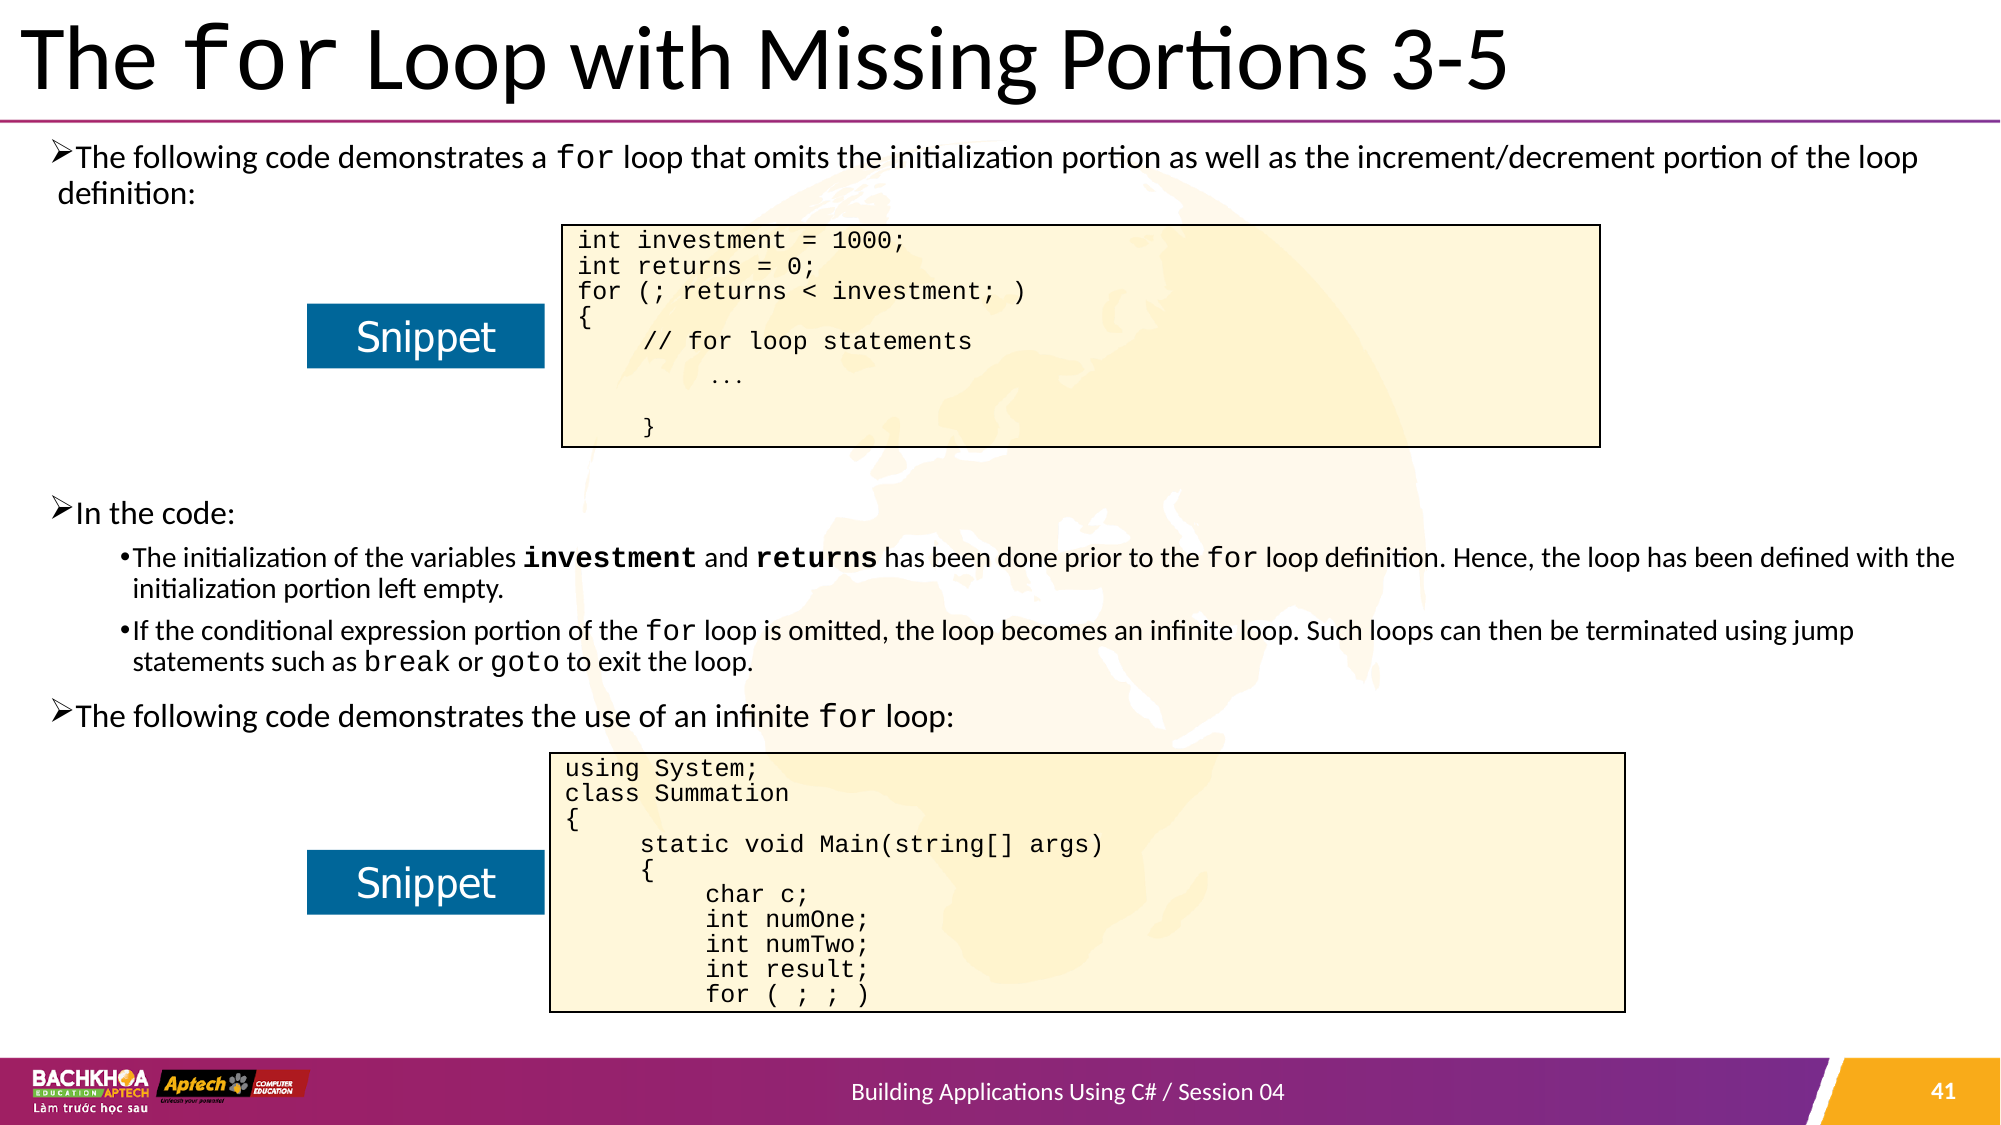

# The for Loop with Missing Portions 3-5
The following code demonstrates a for loop that omits the initialization portion as well as the increment/decrement portion of the loop definition:

In the code:
The initialization of the variables investment and returns has been done prior to the for loop definition. Hence, the loop has been defined with the initialization portion left empty.
If the conditional expression portion of the for loop is omitted, the loop becomes an infinite loop. Such loops can then be terminated using jump statements such as break or goto to exit the loop.
The following code demonstrates the use of an infinite for loop:

int investment = 1000;
int returns = 0;
for (; returns < investment; )
{
// for loop statements
            . . .
}

Snippet
using System;
class Summation
{
static void Main(string[] args)
{
char c;
int numOne;
int numTwo;
int result;
for ( ; ; )
Snippet
41
Building Applications Using C# / Session 04